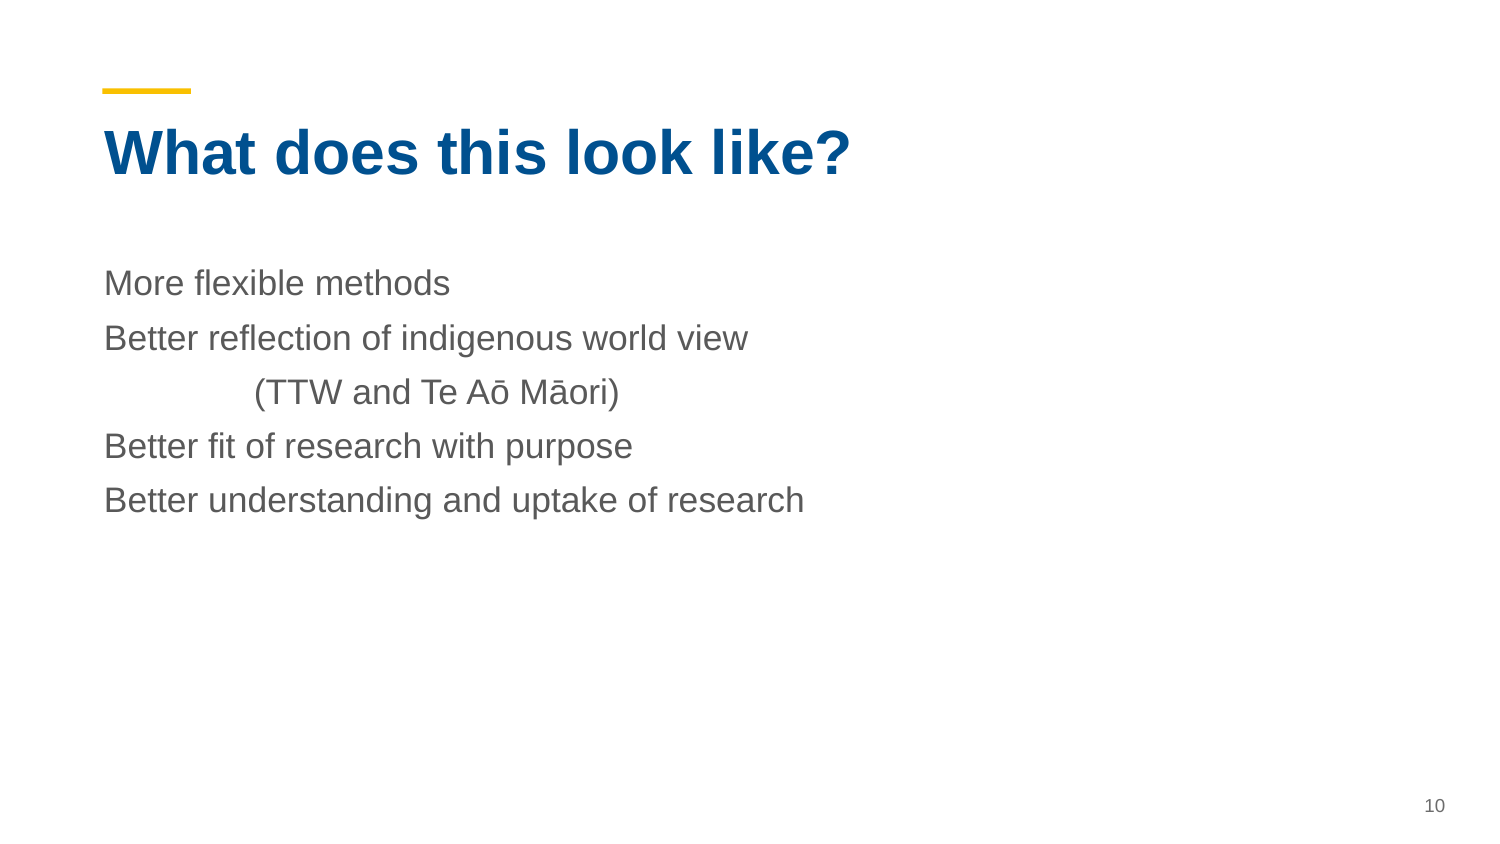

# What does this look like?

More flexible methods
Better reflection of indigenous world view
	(TTW and Te Aō Māori)
Better fit of research with purpose
Better understanding and uptake of research

10